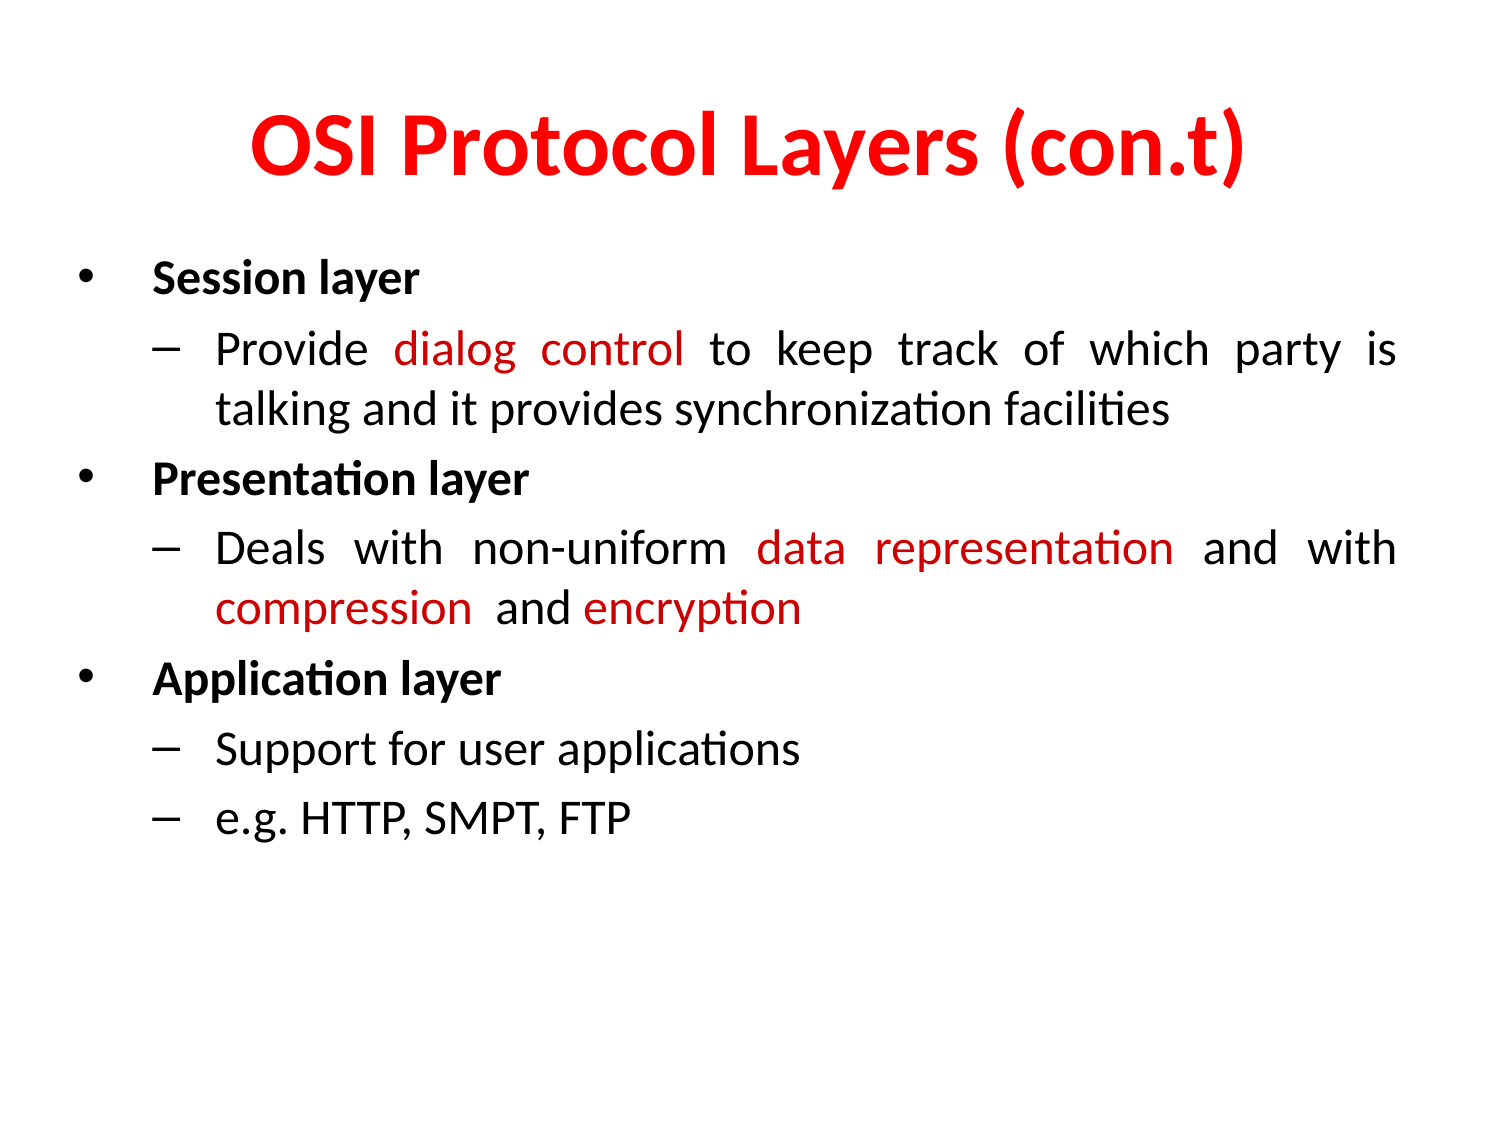

# OSI Protocol Layers (con.t)
Session layer
Provide dialog control to keep track of which party is talking and it provides synchronization facilities
Presentation layer
Deals with non-uniform data representation and with compression  and encryption
Application layer
Support for user applications
e.g. HTTP, SMPT, FTP

Unit-3 /  Dr Komarasamy G
265